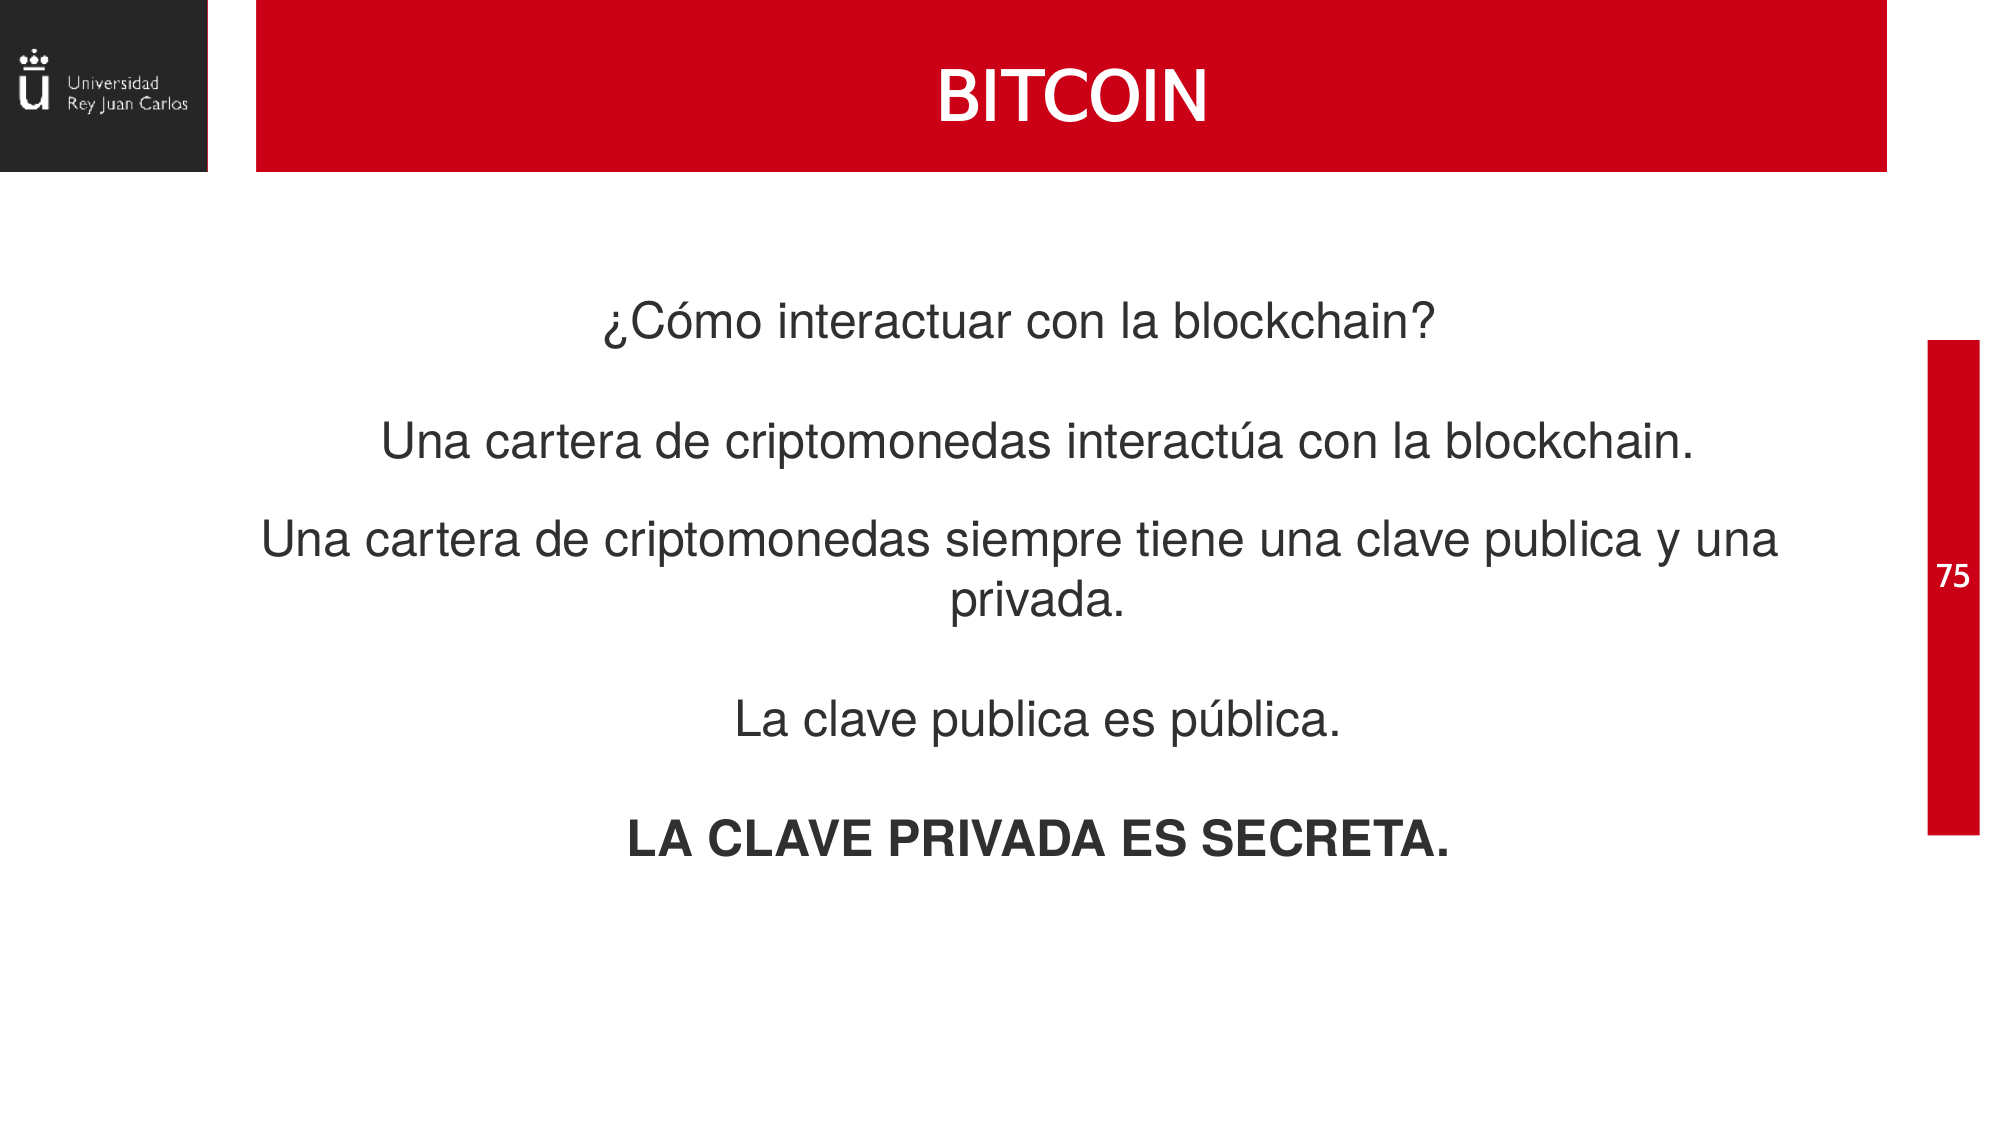

# BITCOIN
¿Cómo interactuar con la blockchain?
Una cartera de criptomonedas interactúa con la blockchain.
Una cartera de criptomonedas siempre tiene una clave publica y una privada.
La clave publica es pública.
LA CLAVE PRIVADA ES SECRETA.
75